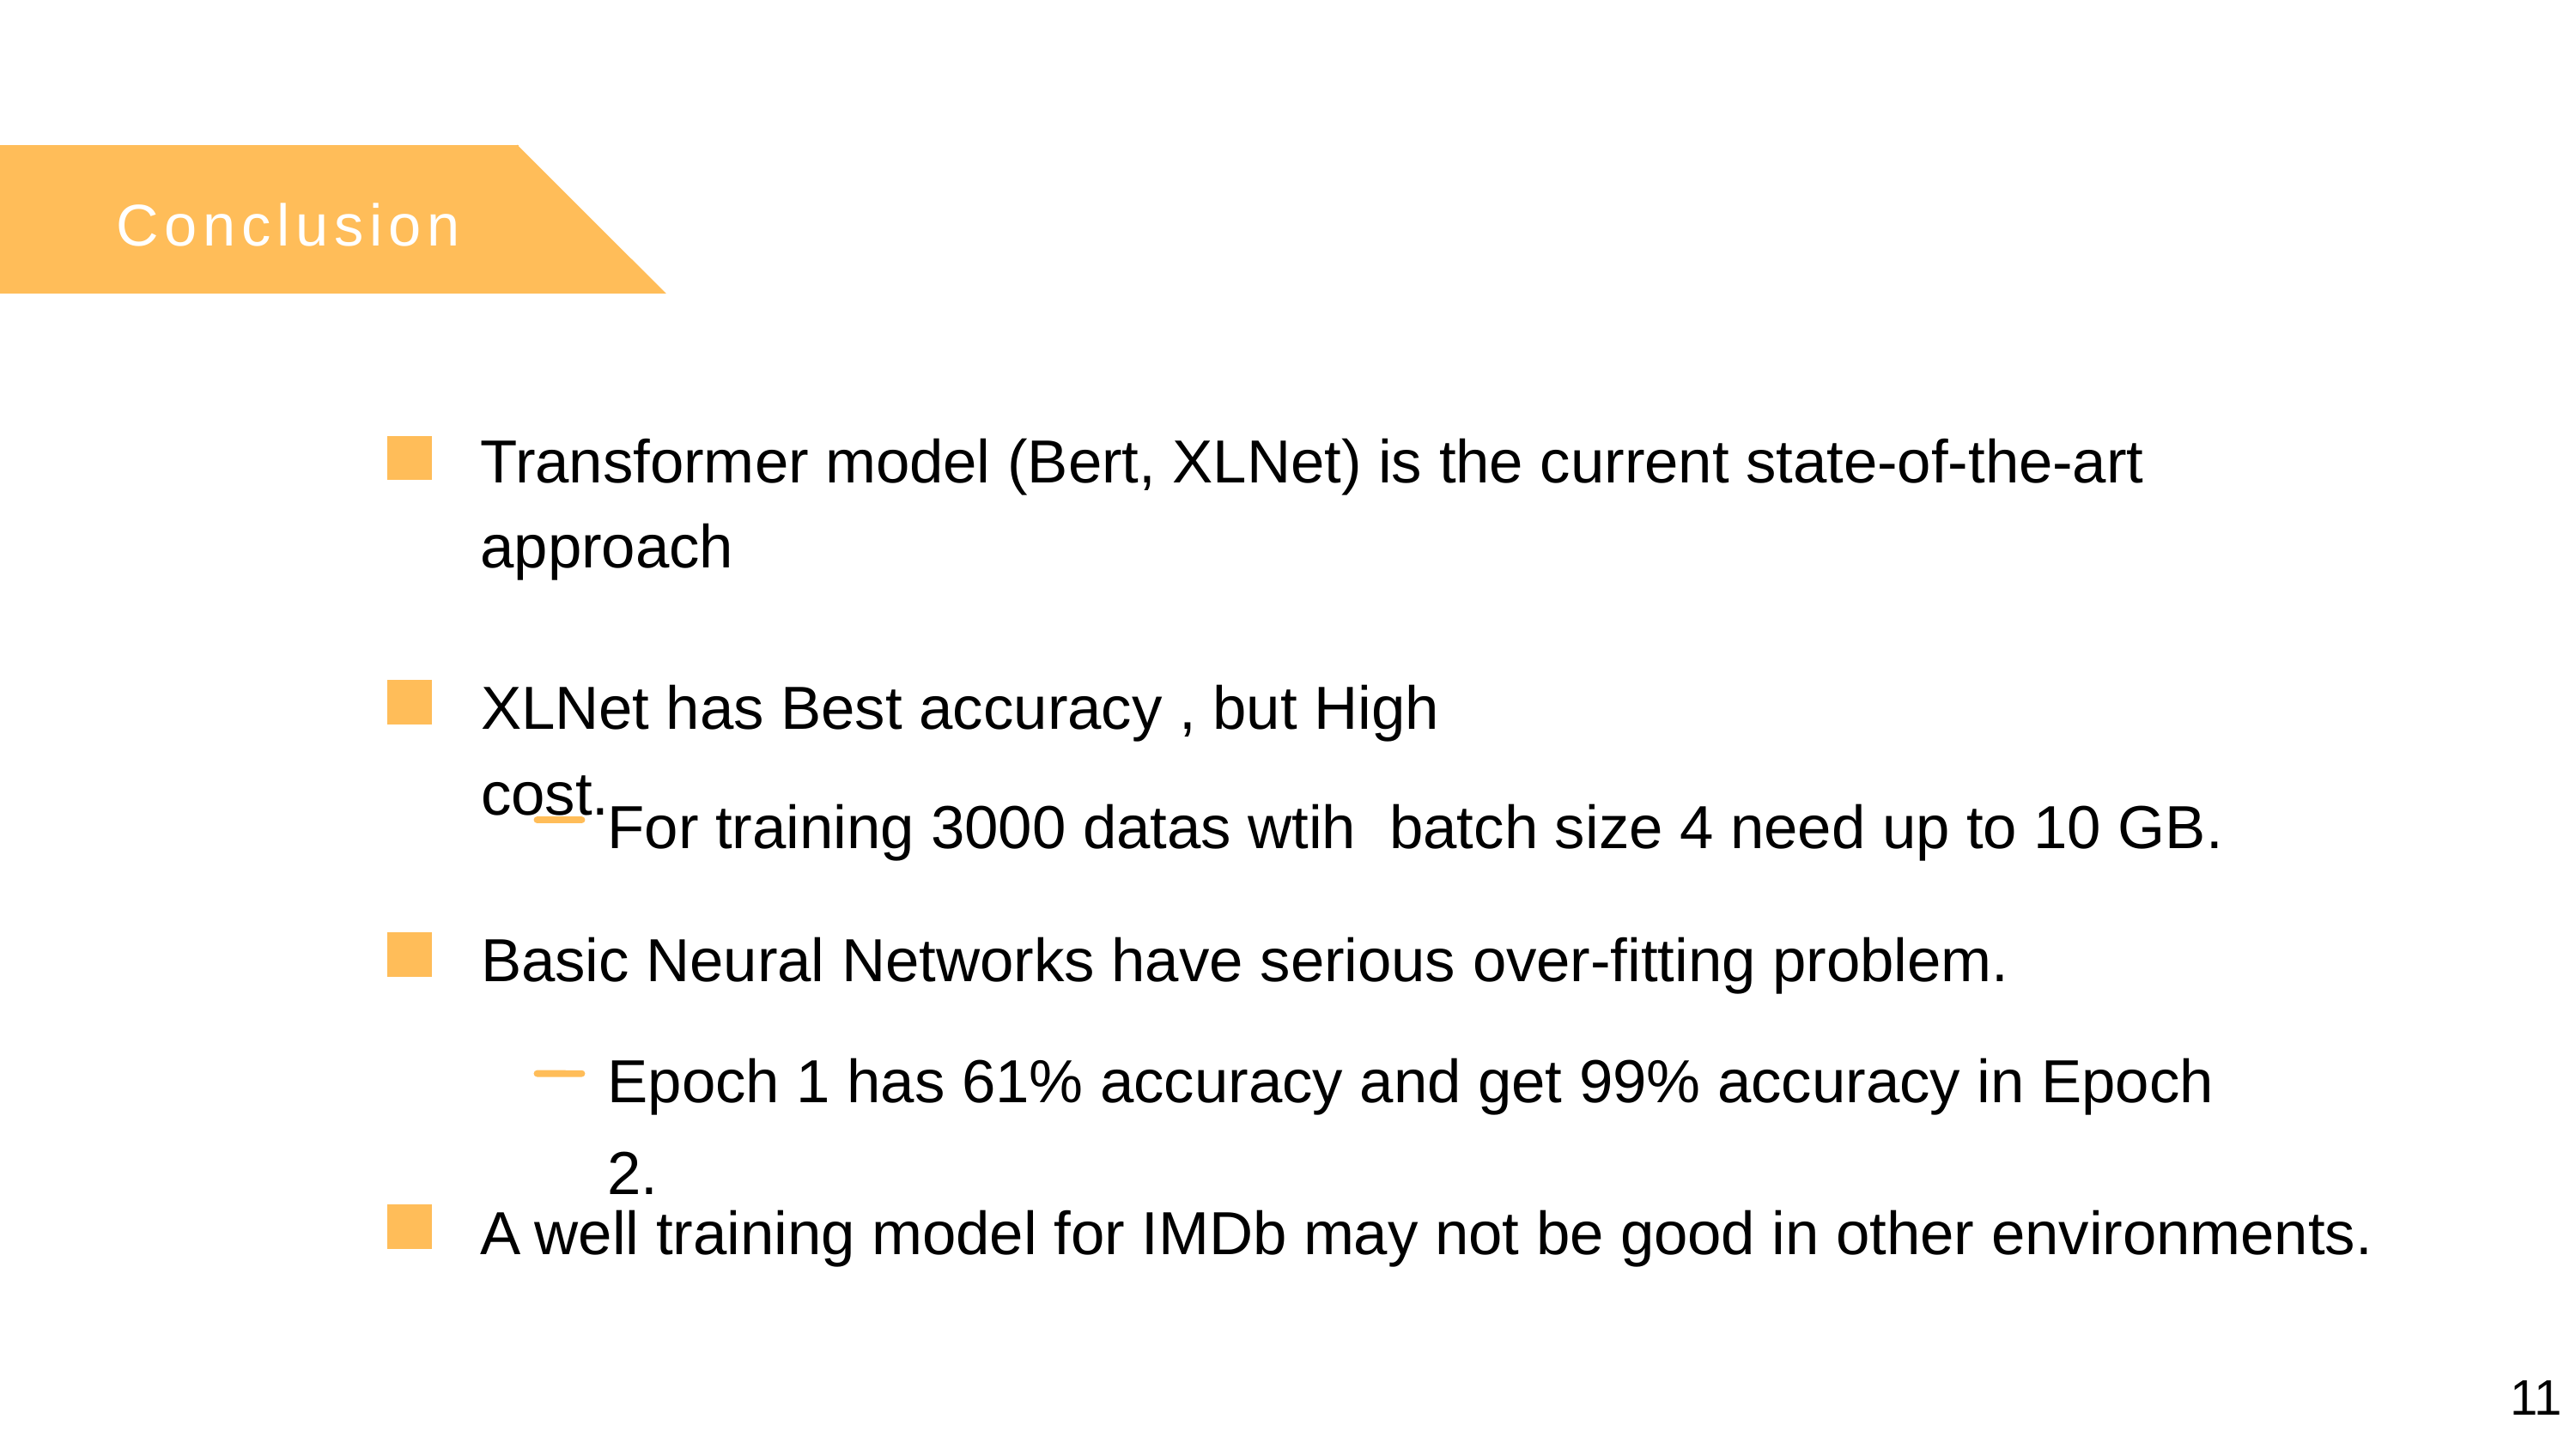

Conclusion
Transformer model (Bert, XLNet) is the current state-of-the-art approach

XLNet has Best accuracy , but High cost.

For training 3000 datas wtih  batch size 4 need up to 10 GB.

Basic Neural Networks have serious over-fitting problem.

Epoch 1 has 61% accuracy and get 99% accuracy in Epoch 2.

A well training model for IMDb may not be good in other environments.

11